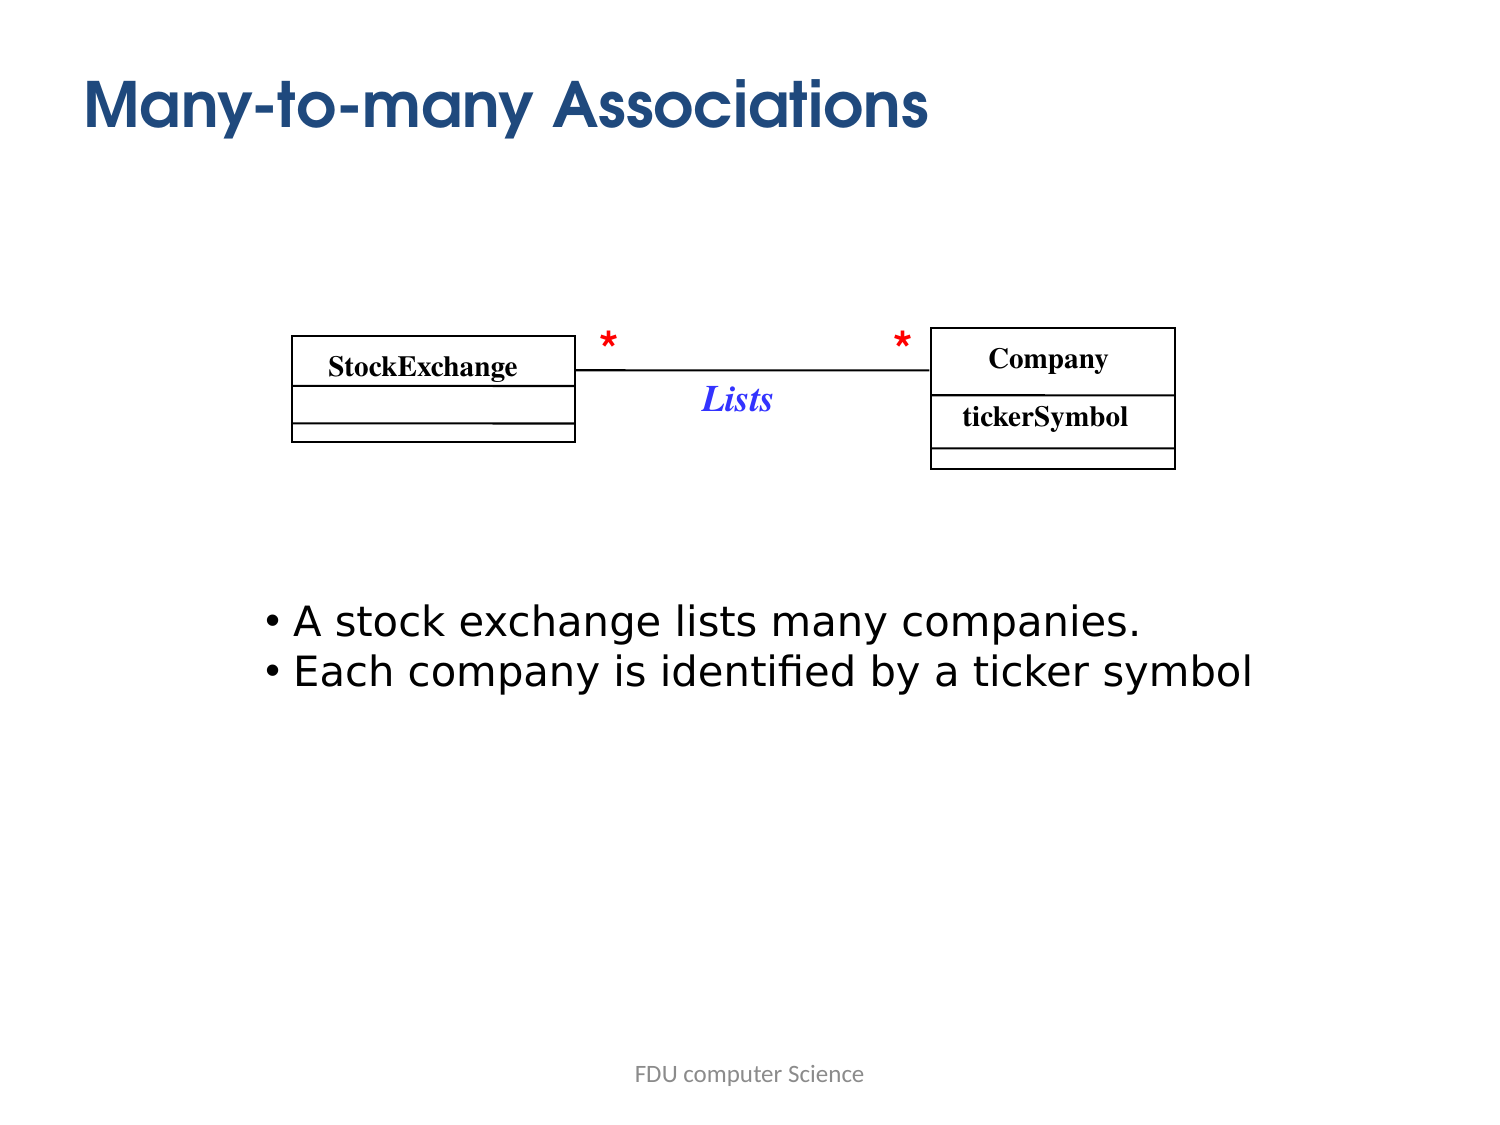

Many-to-many Associations
*
*

Company
StockExchange

Lists

tickerSymbol

 A stock exchange lists many companies.
 Each company is identified by a ticker symbol
FDU computer Science